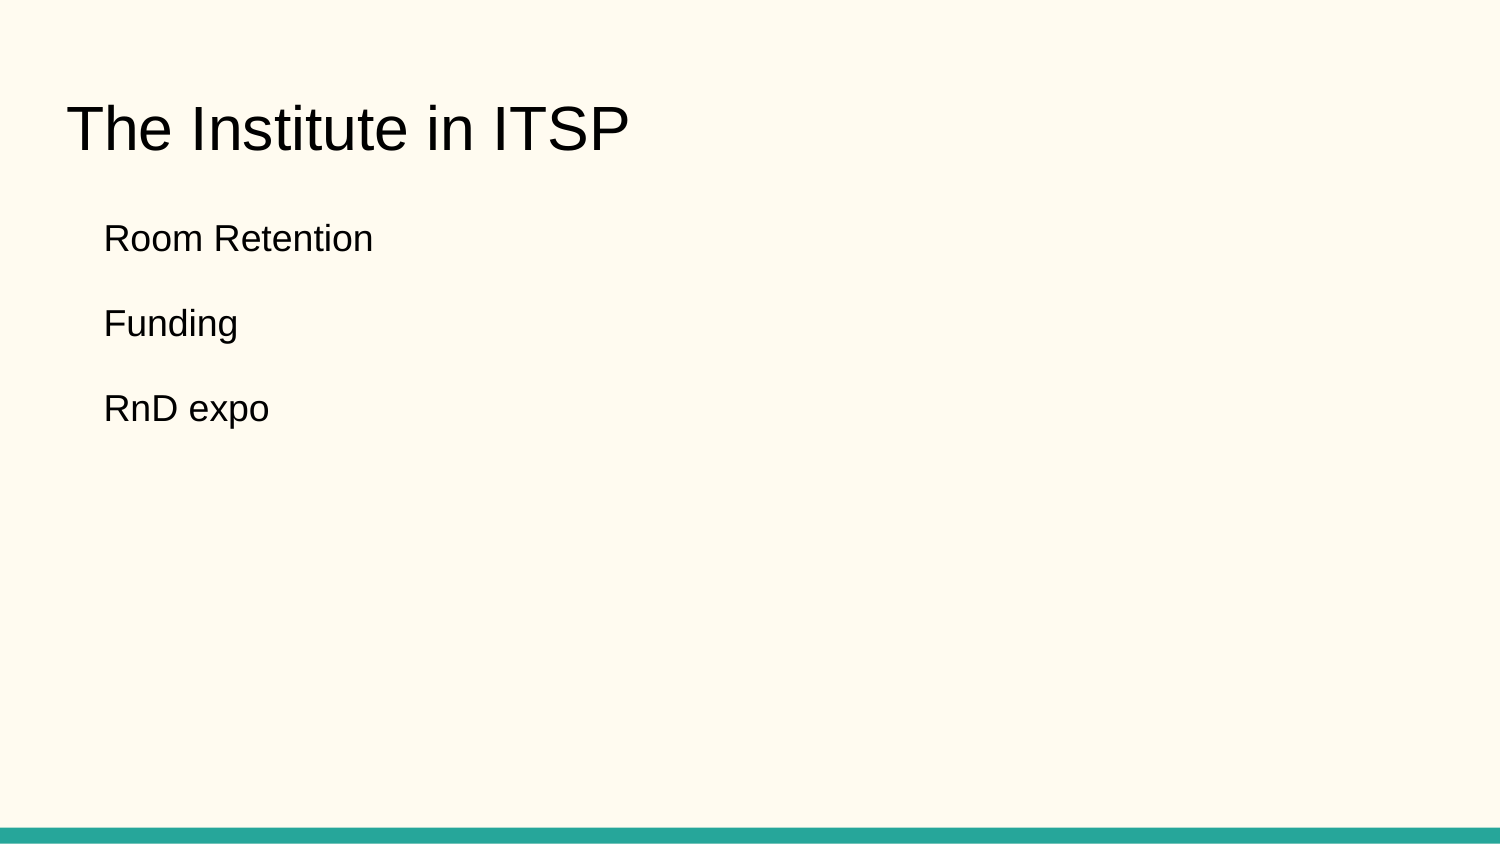

# The Institute in ITSP
Room Retention
Funding
RnD expo